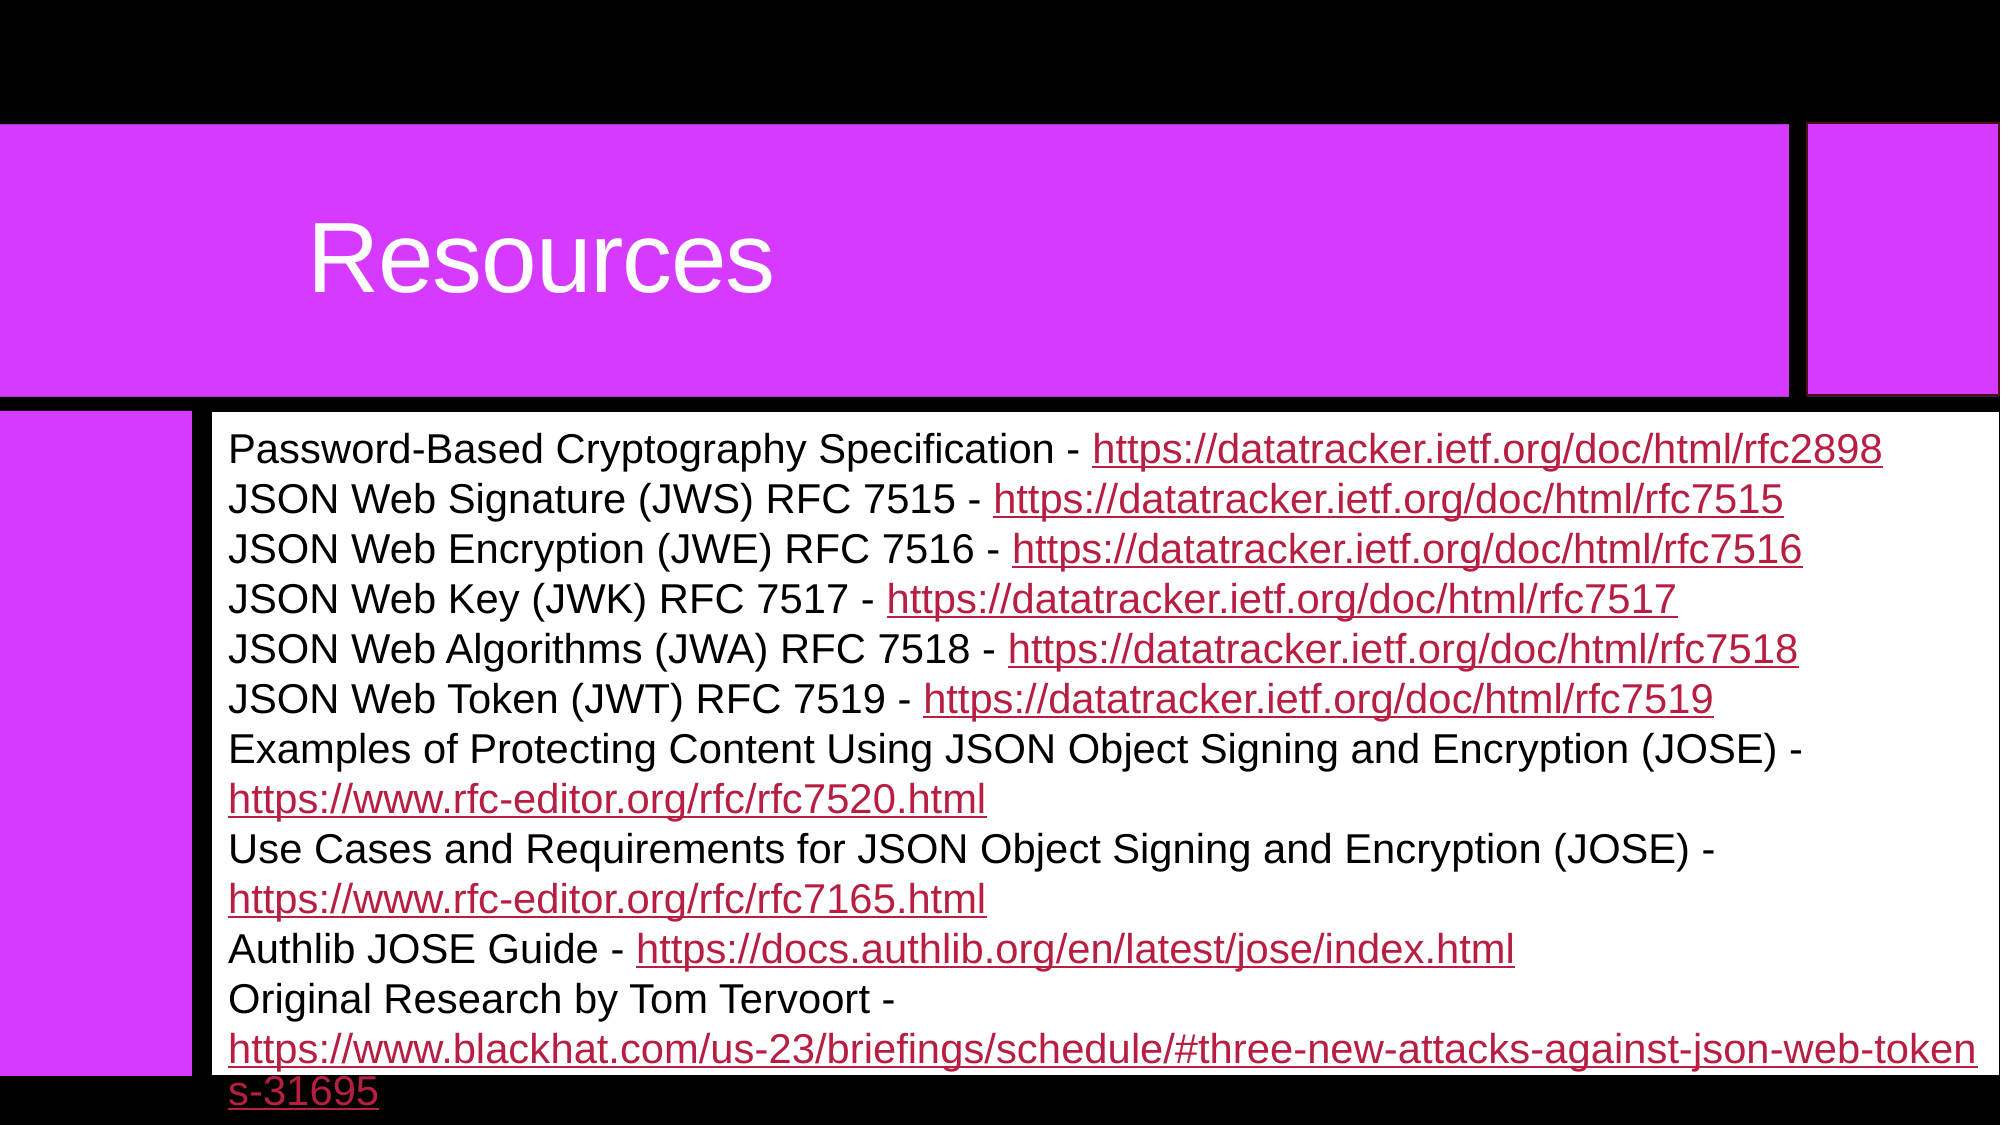

# Resources

Password-Based Cryptography Specification - https://datatracker.ietf.org/doc/html/rfc2898
JSON Web Signature (JWS) RFC 7515 - https://datatracker.ietf.org/doc/html/rfc7515
JSON Web Encryption (JWE) RFC 7516 - https://datatracker.ietf.org/doc/html/rfc7516
JSON Web Key (JWK) RFC 7517 - https://datatracker.ietf.org/doc/html/rfc7517
JSON Web Algorithms (JWA) RFC 7518 - https://datatracker.ietf.org/doc/html/rfc7518
JSON Web Token (JWT) RFC 7519 - https://datatracker.ietf.org/doc/html/rfc7519
Examples of Protecting Content Using JSON Object Signing and Encryption (JOSE) - https://www.rfc-editor.org/rfc/rfc7520.html
Use Cases and Requirements for JSON Object Signing and Encryption (JOSE) - https://www.rfc-editor.org/rfc/rfc7165.html
Authlib JOSE Guide - https://docs.authlib.org/en/latest/jose/index.html
Original Research by Tom Tervoort - https://www.blackhat.com/us-23/briefings/schedule/#three-new-attacks-against-json-web-tokens-31695